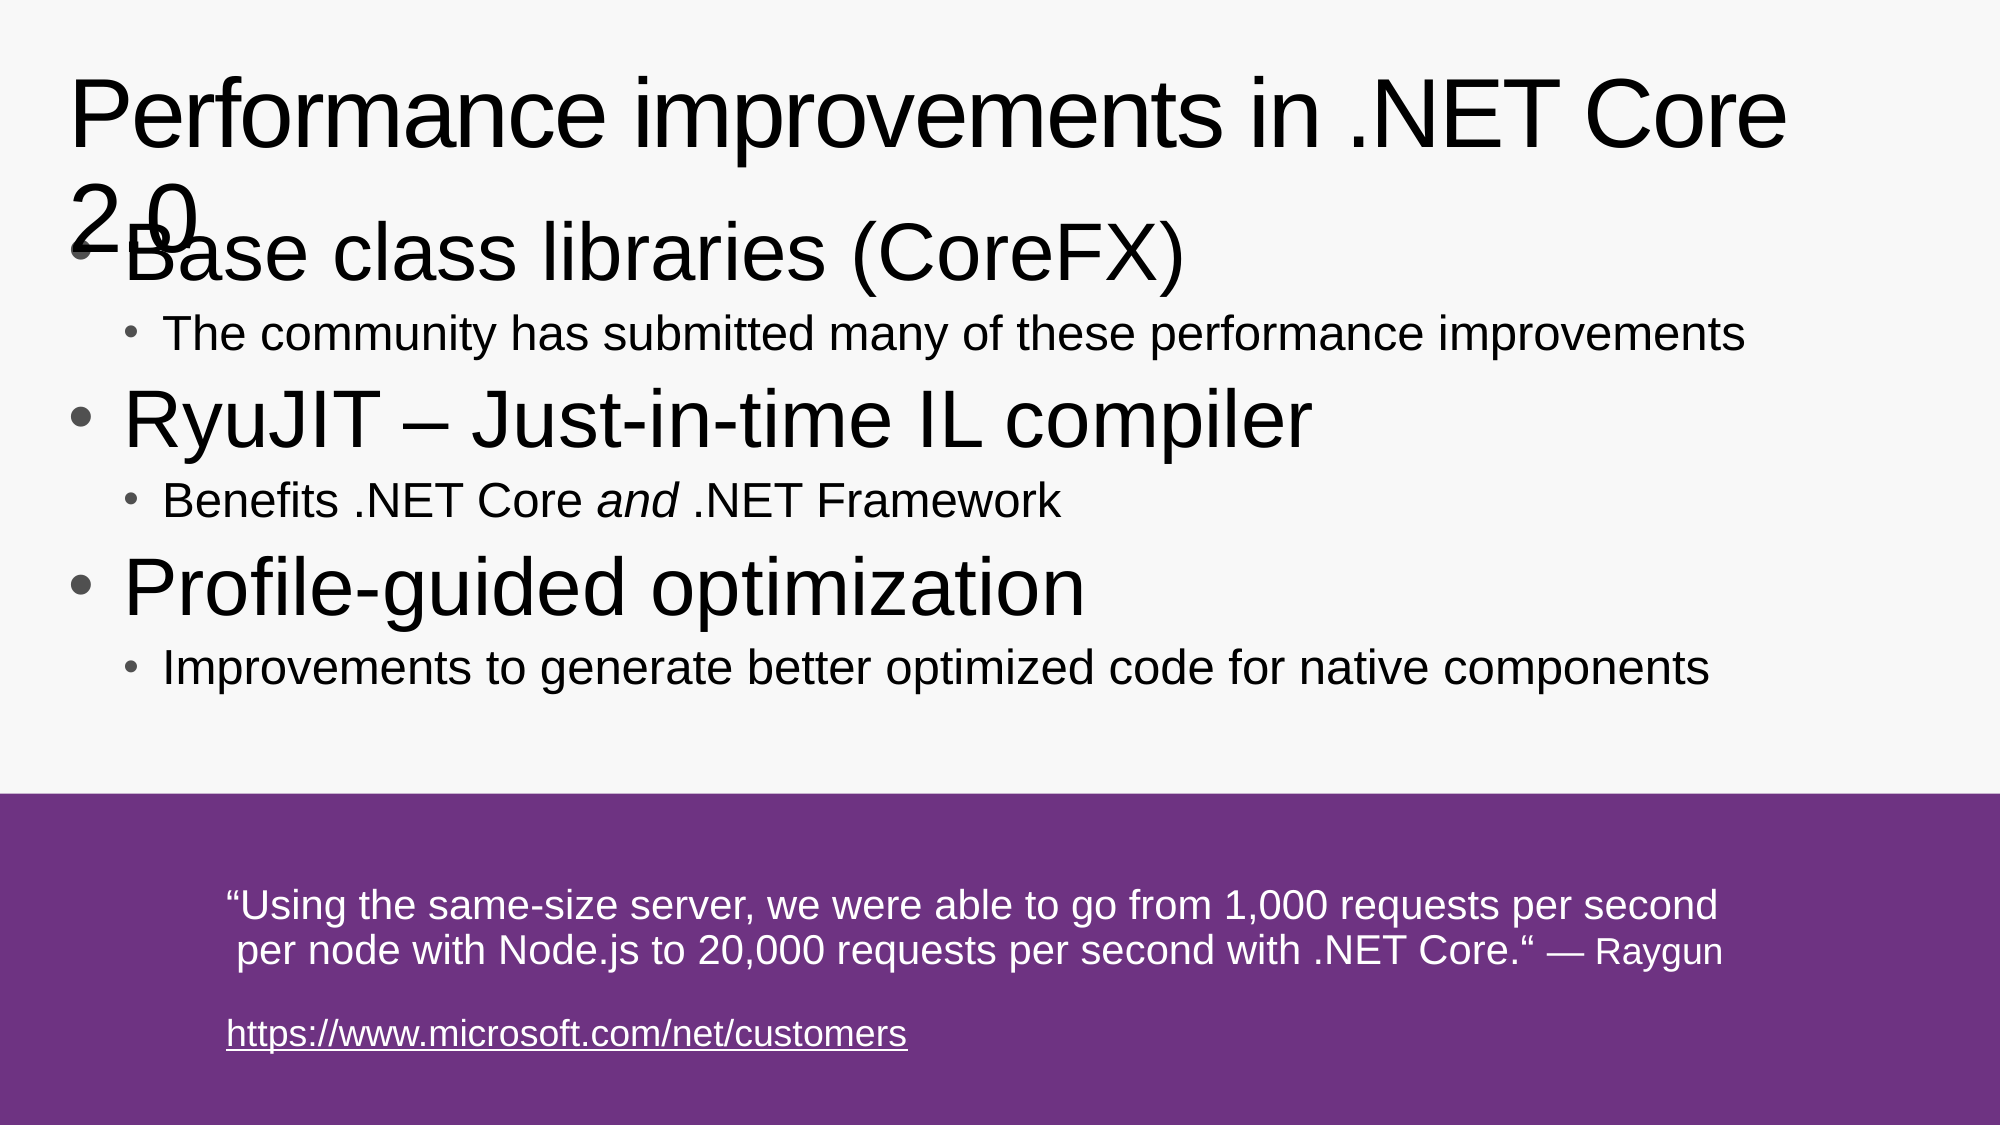

# Performance improvements in .NET Core 2.0
Base class libraries (CoreFX)
The community has submitted many of these performance improvements
RyuJIT – Just-in-time IL compiler
Benefits .NET Core and .NET Framework
Profile-guided optimization
Improvements to generate better optimized code for native components

“Using the same-size server, we were able to go from 1,000 requests per second per node with Node.js to 20,000 requests per second with .NET Core.“ — Raygun

https://www.microsoft.com/net/customers